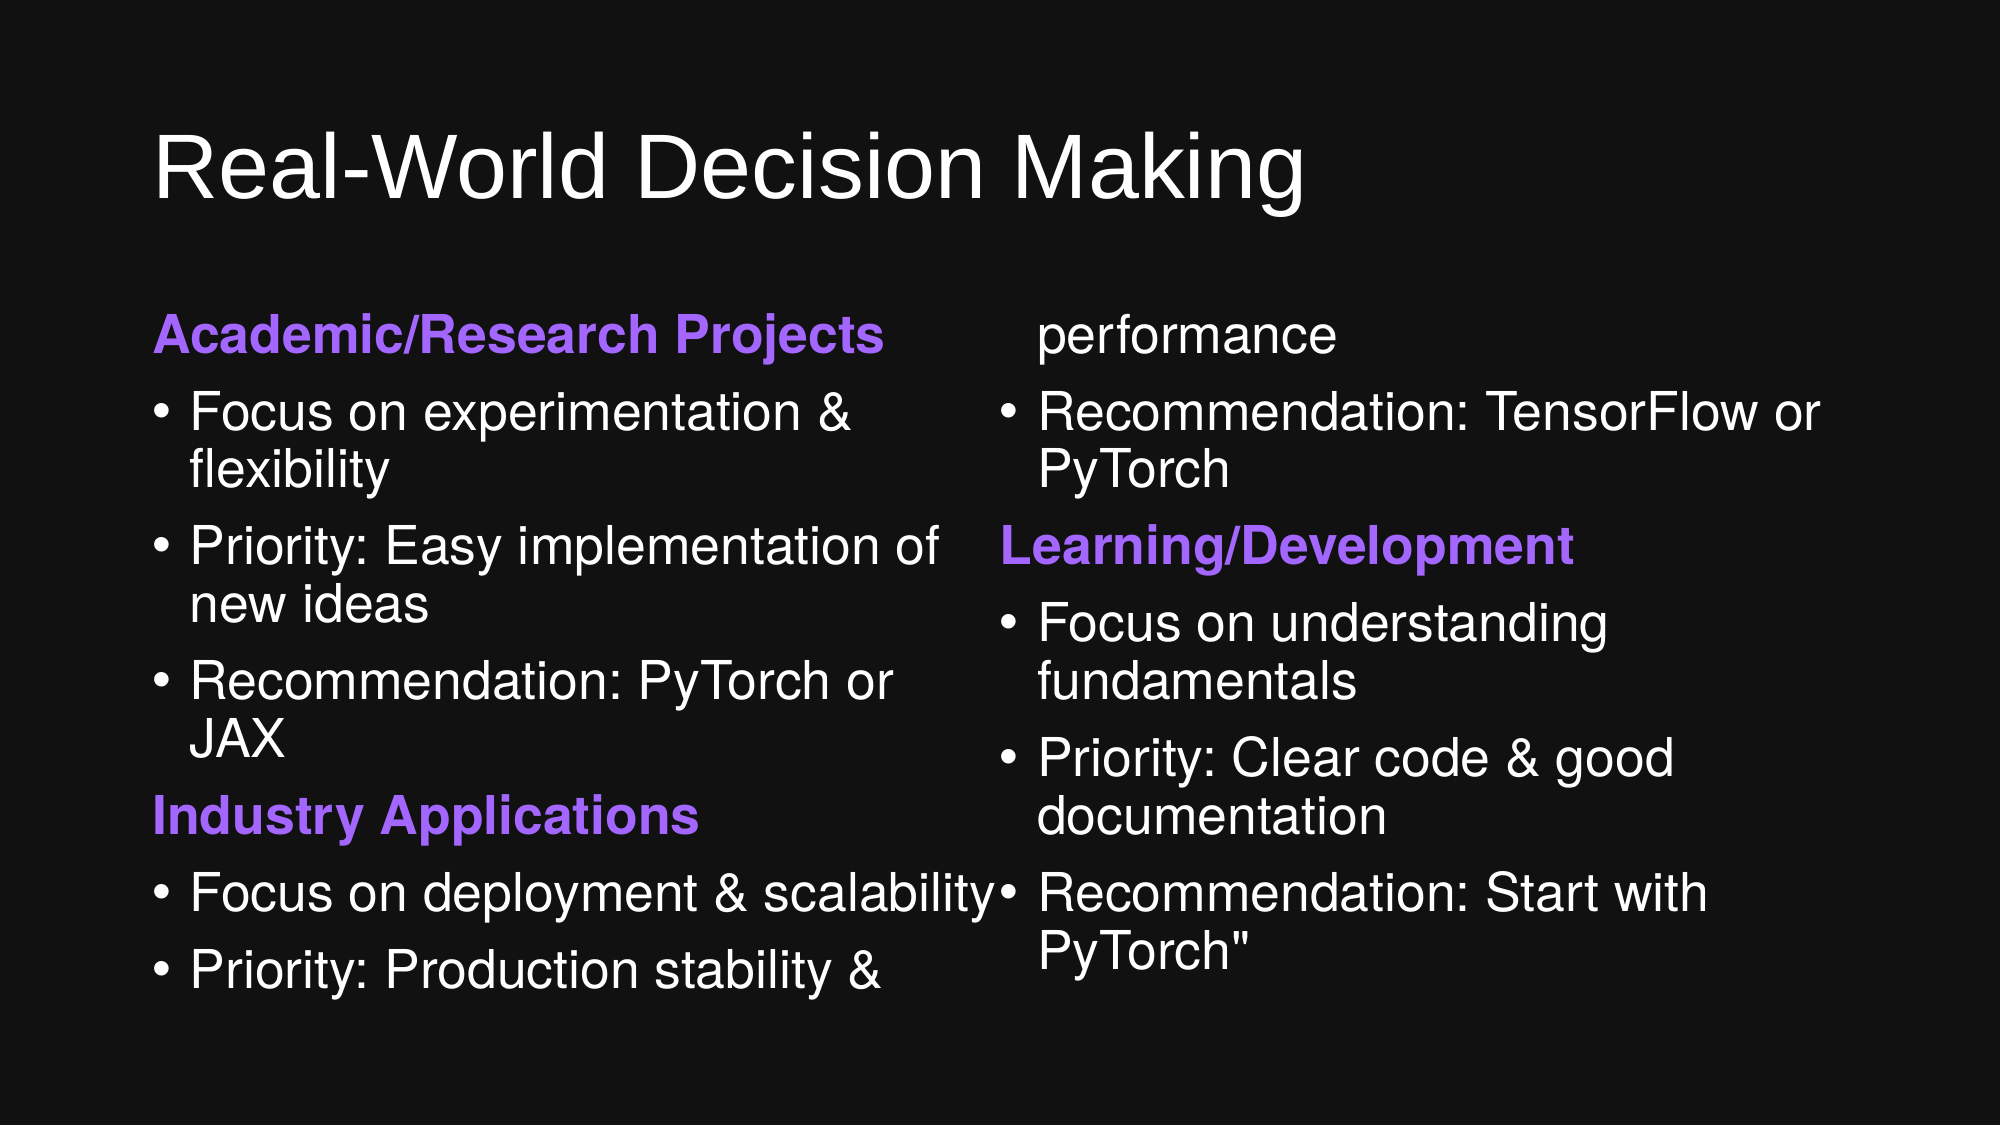

# Real-World Decision Making
Academic/Research Projects
Focus on experimentation & flexibility
Priority: Easy implementation of new ideas
Recommendation: PyTorch or JAX
Industry Applications
Focus on deployment & scalability
Priority: Production stability & performance
Recommendation: TensorFlow or PyTorch
Learning/Development
Focus on understanding fundamentals
Priority: Clear code & good documentation
Recommendation: Start with PyTorch"